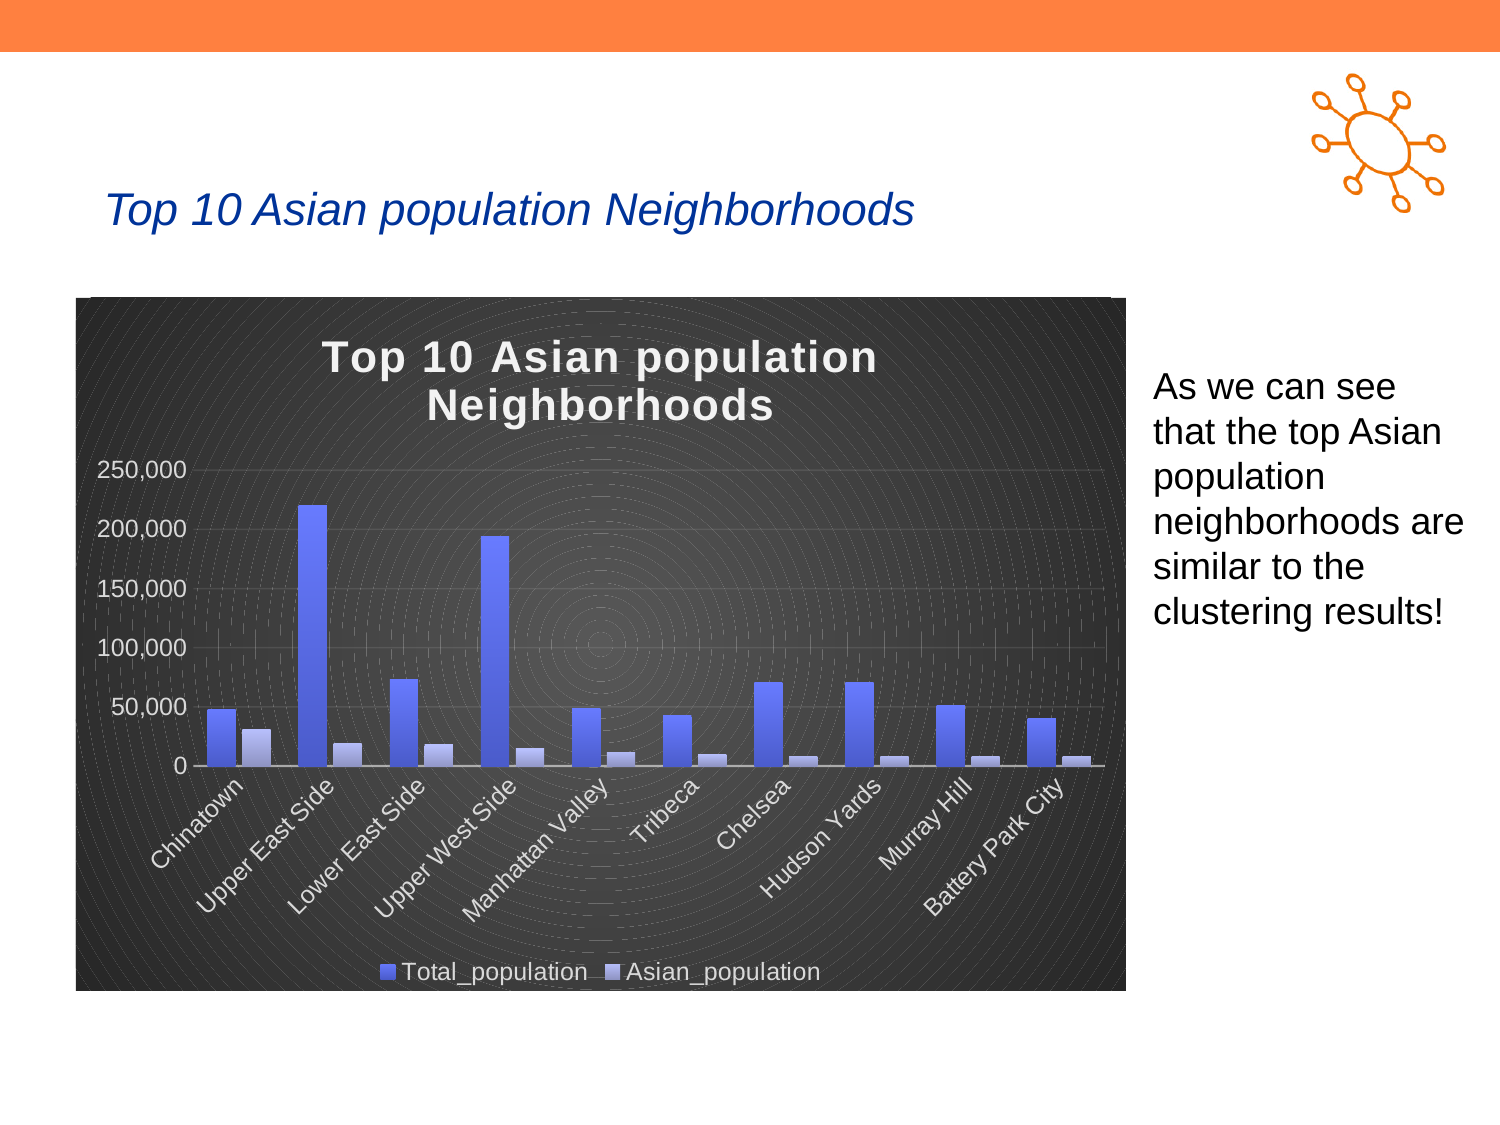

Top 10 Asian population Neighborhoods

### Chart: Top 10 Asian population Neighborhoods

| Category | Total_population | Asian_population |
|---|---|---|
| Chinatown | 47844.0 | 30572.0 |
| Upper East Side | 219920.0 | 18847.0 |
| Lower East Side | 72957.0 | 18166.0 |
| Upper West Side | 193867.0 | 14804.0 |
| Manhattan Valley | 48983.0 | 11755.0 |
| Tribeca | 42742.0 | 9478.0 |
| Chelsea | 70150.0 | 8267.0 |
| Hudson Yards | 70150.0 | 8267.0 |
| Murray Hill | 50742.0 | 8233.0 |
| Battery Park City | 39699.0 | 8016.0 |
As we can see that the top Asian population neighborhoods are similar to the clustering results!